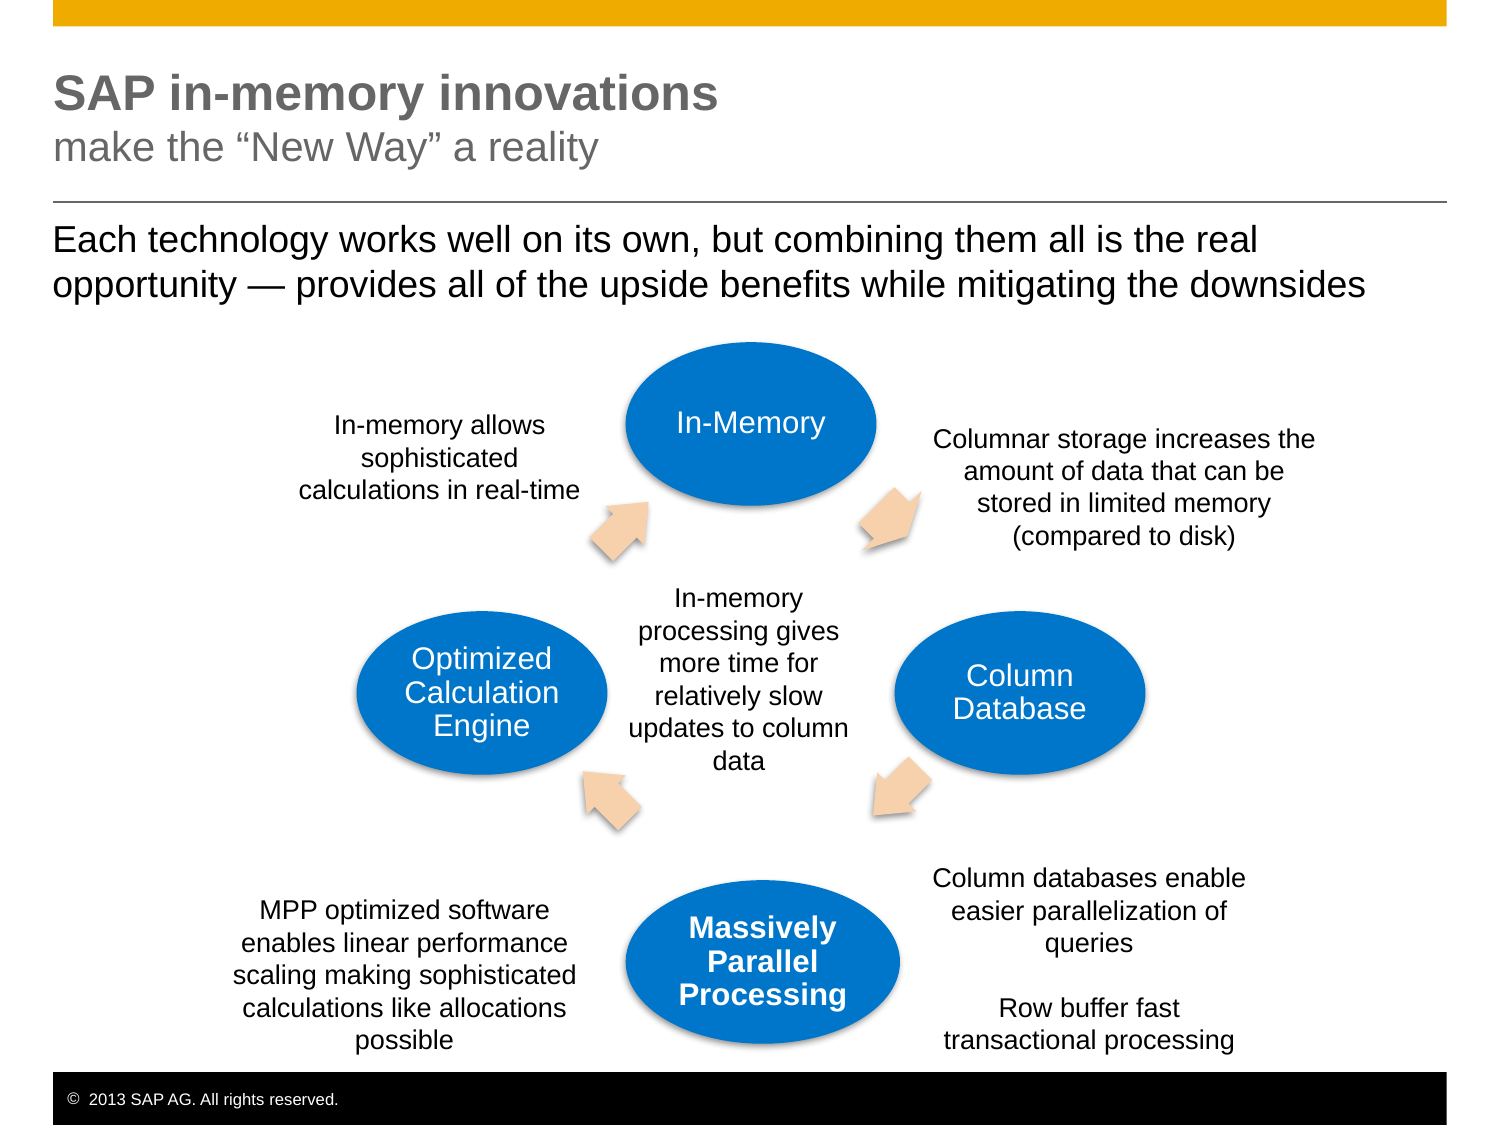

# SAP in-memory innovations make the “New Way” a reality
Each technology works well on its own, but combining them all is the real opportunity — provides all of the upside benefits while mitigating the downsides
In-Memory
In-memory allows sophisticated calculations in real-time
Columnar storage increases the amount of data that can be stored in limited memory (compared to disk)

In-memory processing gives more time for relatively slow updates to column data
Optimized Calculation Engine
Column Database

Column databases enable easier parallelization of queries

Row buffer fast transactional processing
Massively Parallel Processing
MPP optimized software enables linear performance scaling making sophisticated calculations like allocations possible